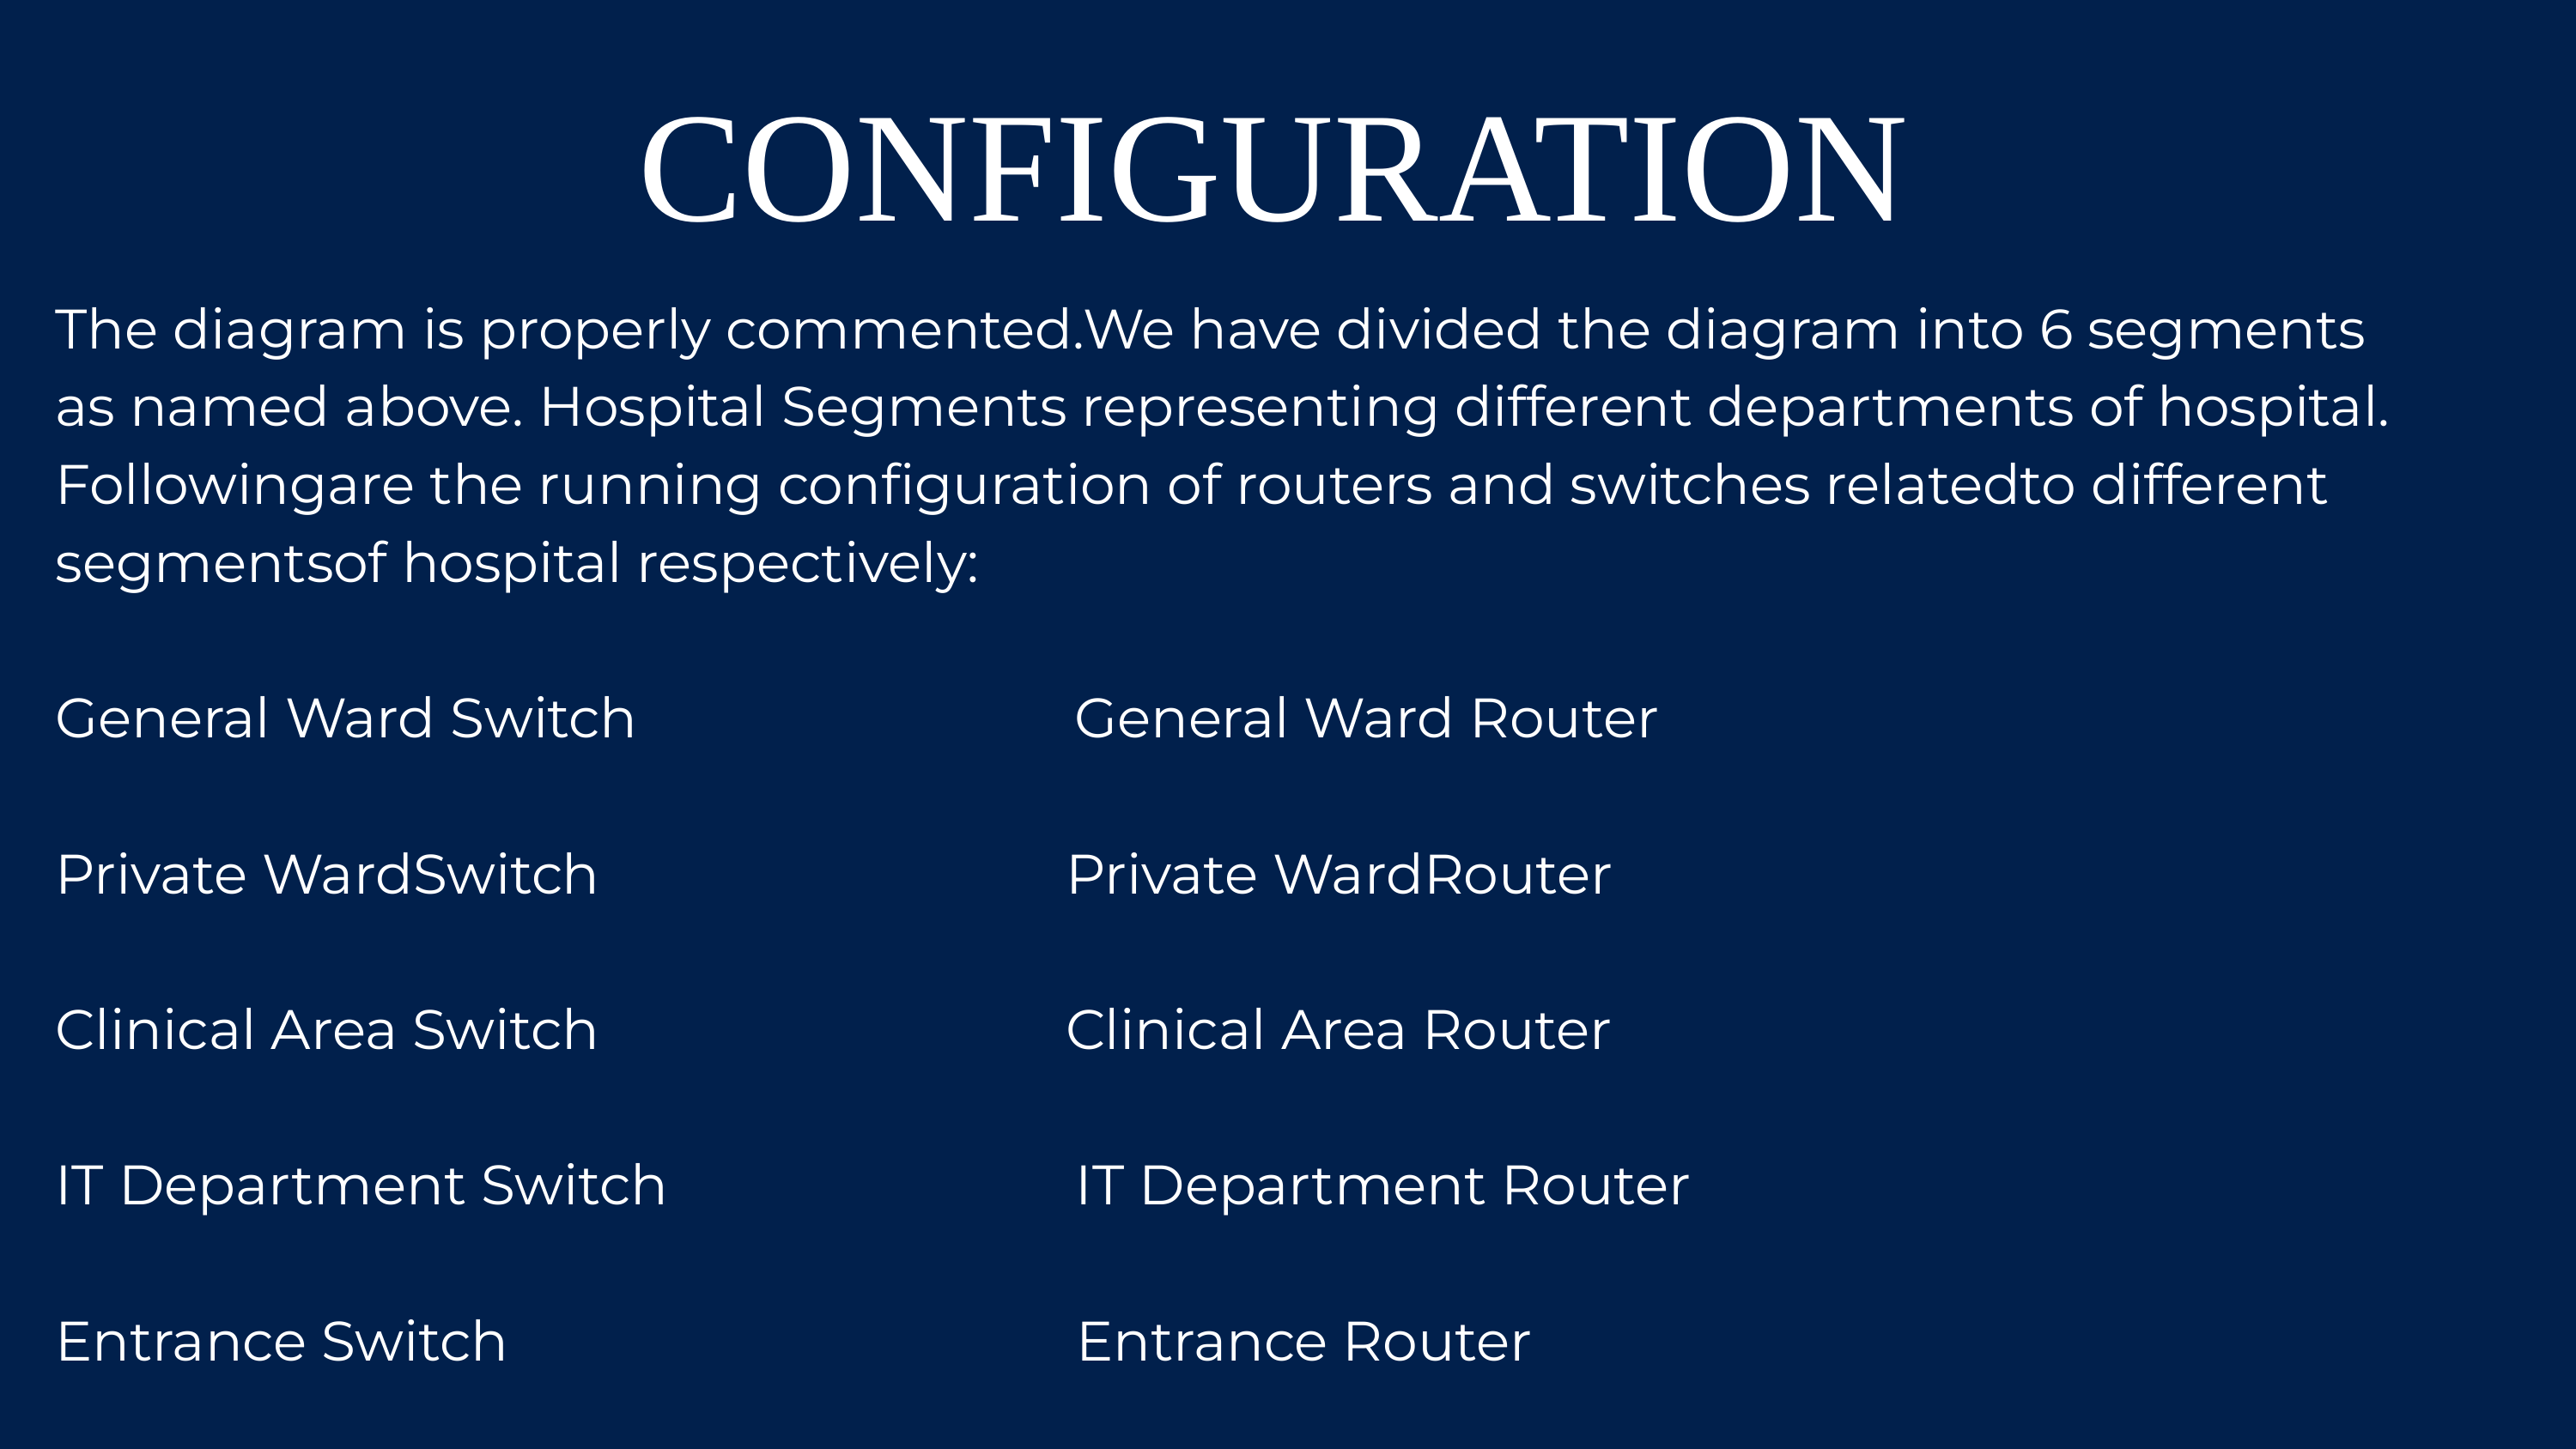

CONFIGURATION
The diagram is properly commented.We have divided the diagram into 6 segments as named above. Hospital Segments representing different departments of hospital. Followingare the running configuration of routers and switches relatedto different segmentsof hospital respectively:

General Ward Switch                              General Ward Router

Private WardSwitch                                Private WardRouter

Clinical Area Switch                                Clinical Area Router

IT Department Switch                            IT Department Router

Entrance Switch                                       Entrance Router